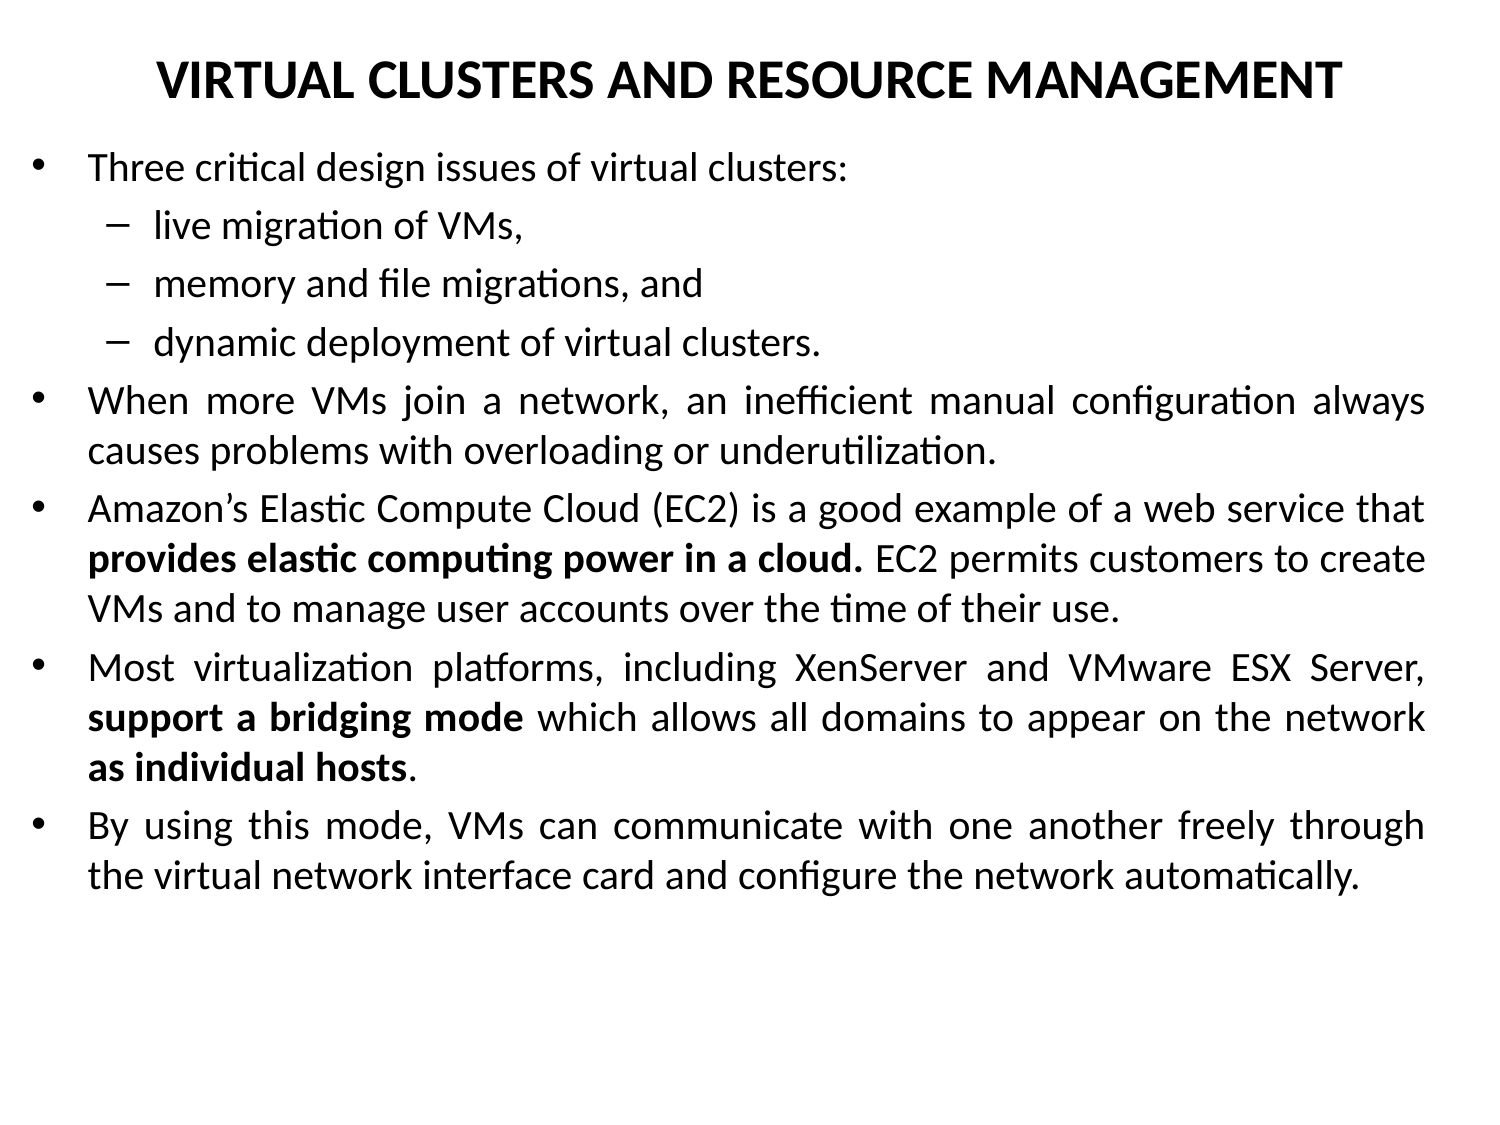

# VIRTUAL CLUSTERS AND RESOURCE MANAGEMENT
Three critical design issues of virtual clusters:
live migration of VMs,
memory and file migrations, and
dynamic deployment of virtual clusters.
When more VMs join a network, an inefficient manual configuration always causes problems with overloading or underutilization.
Amazon’s Elastic Compute Cloud (EC2) is a good example of a web service that provides elastic computing power in a cloud. EC2 permits customers to create VMs and to manage user accounts over the time of their use.
Most virtualization platforms, including XenServer and VMware ESX Server, support a bridging mode which allows all domains to appear on the network as individual hosts.
By using this mode, VMs can communicate with one another freely through the virtual network interface card and configure the network automatically.